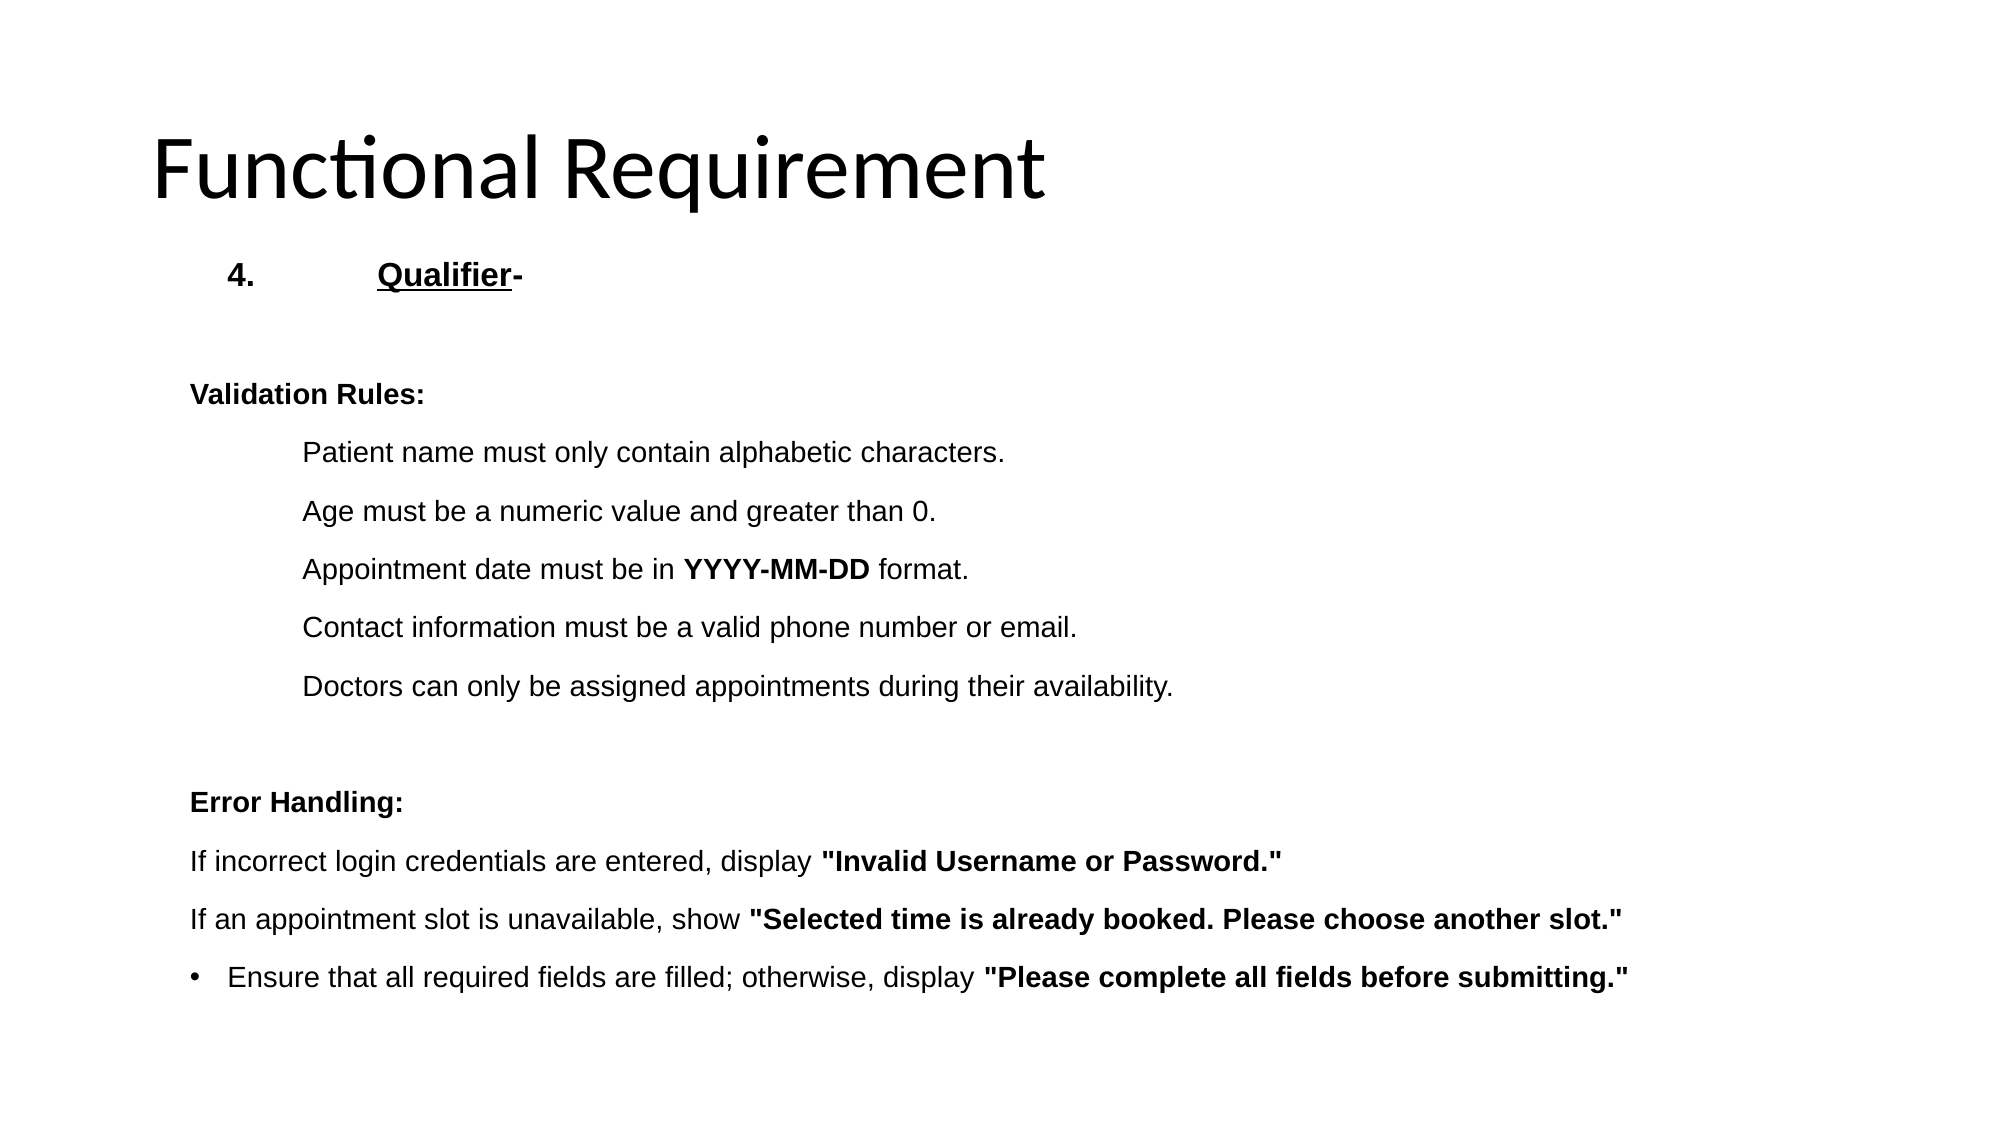

# Functional Requirement
4. 	Qualifier-

Validation Rules:
Patient name must only contain alphabetic characters.
Age must be a numeric value and greater than 0.
Appointment date must be in YYYY-MM-DD format.
Contact information must be a valid phone number or email.
Doctors can only be assigned appointments during their availability.

Error Handling:
If incorrect login credentials are entered, display "Invalid Username or Password."
If an appointment slot is unavailable, show "Selected time is already booked. Please choose another slot."
Ensure that all required fields are filled; otherwise, display "Please complete all fields before submitting."